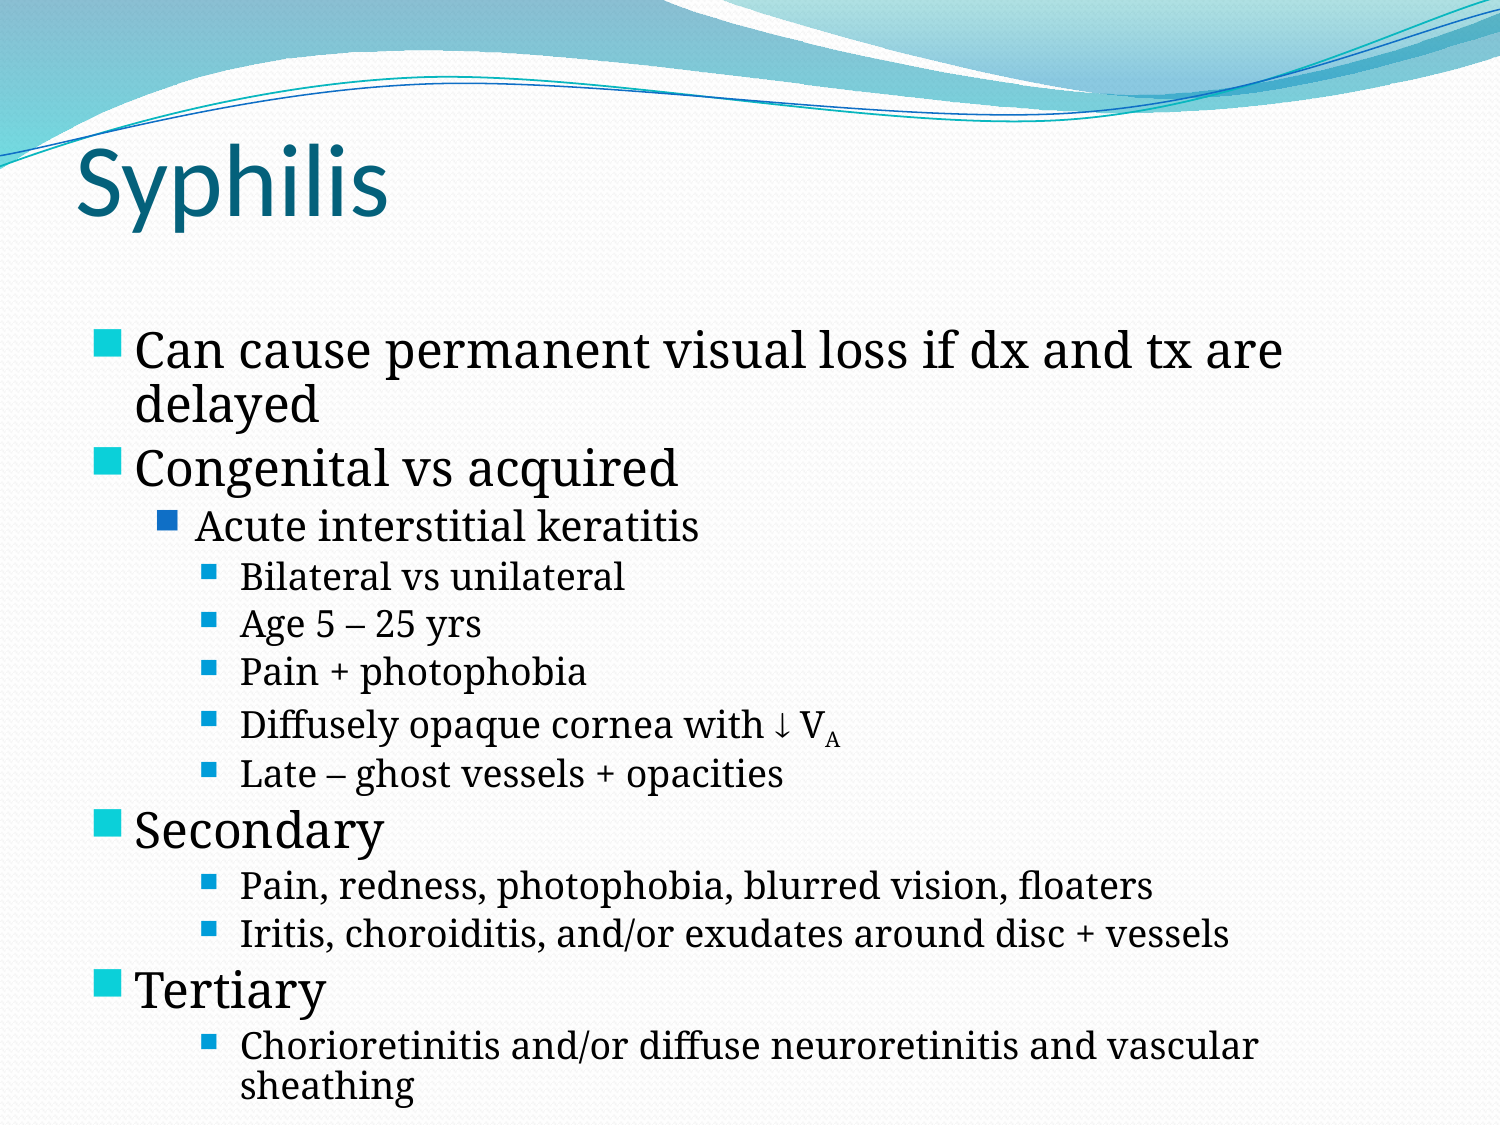

# Syphilis
Can cause permanent visual loss if dx and tx are delayed
Congenital vs acquired
Acute interstitial keratitis
Bilateral vs unilateral
Age 5 – 25 yrs
Pain + photophobia
Diffusely opaque cornea with ↓ VA
Late – ghost vessels + opacities
Secondary
Pain, redness, photophobia, blurred vision, floaters
Iritis, choroiditis, and/or exudates around disc + vessels
Tertiary
Chorioretinitis and/or diffuse neuroretinitis and vascular sheathing